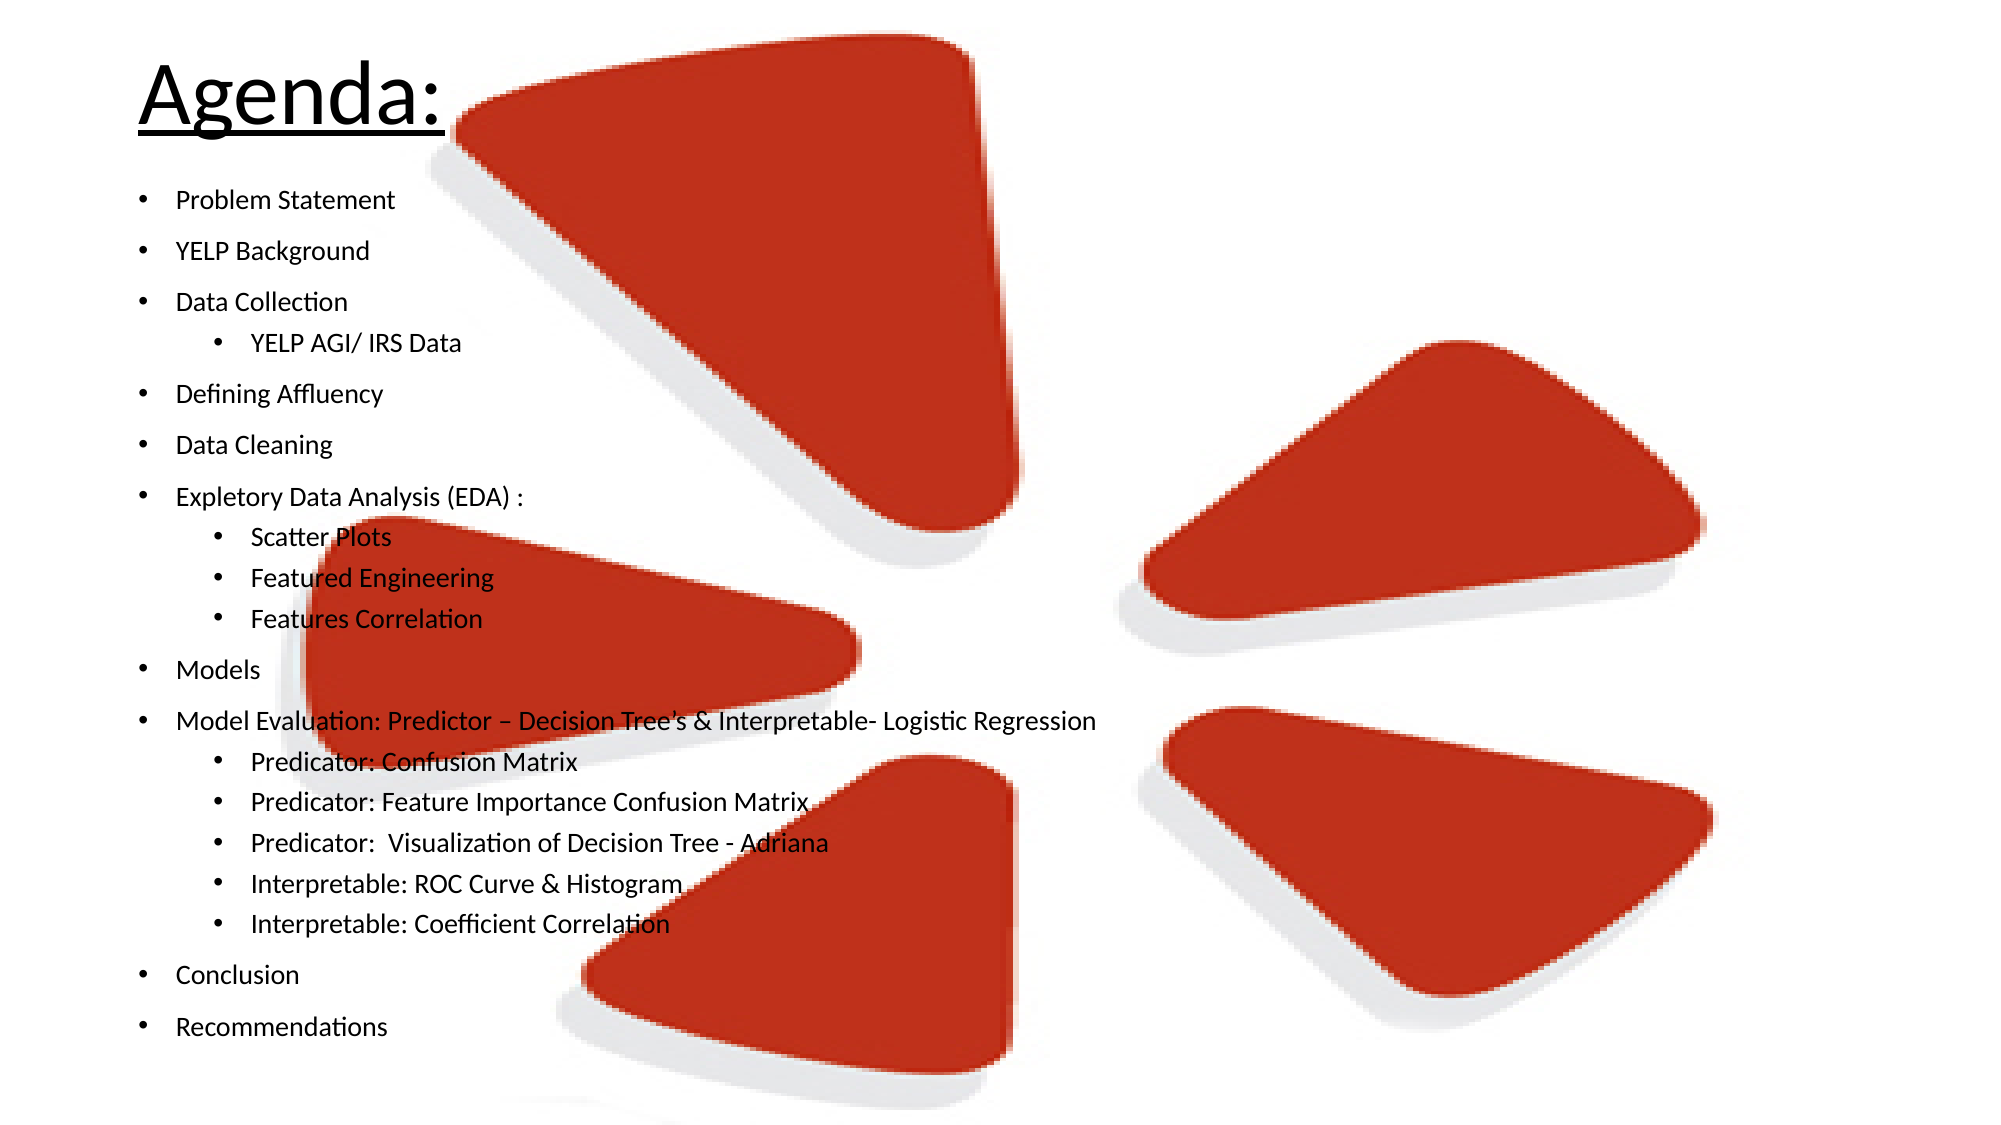

# Agenda:
Problem Statement
YELP Background
Data Collection
YELP AGI/ IRS Data
Defining Affluency
Data Cleaning
Expletory Data Analysis (EDA) :
Scatter Plots
Featured Engineering
Features Correlation
Models
Model Evaluation: Predictor – Decision Tree’s & Interpretable- Logistic Regression
Predicator: Confusion Matrix
Predicator: Feature Importance Confusion Matrix
Predicator:  Visualization of Decision Tree - Adriana
Interpretable: ROC Curve & Histogram
Interpretable: Coefficient Correlation
Conclusion
Recommendations